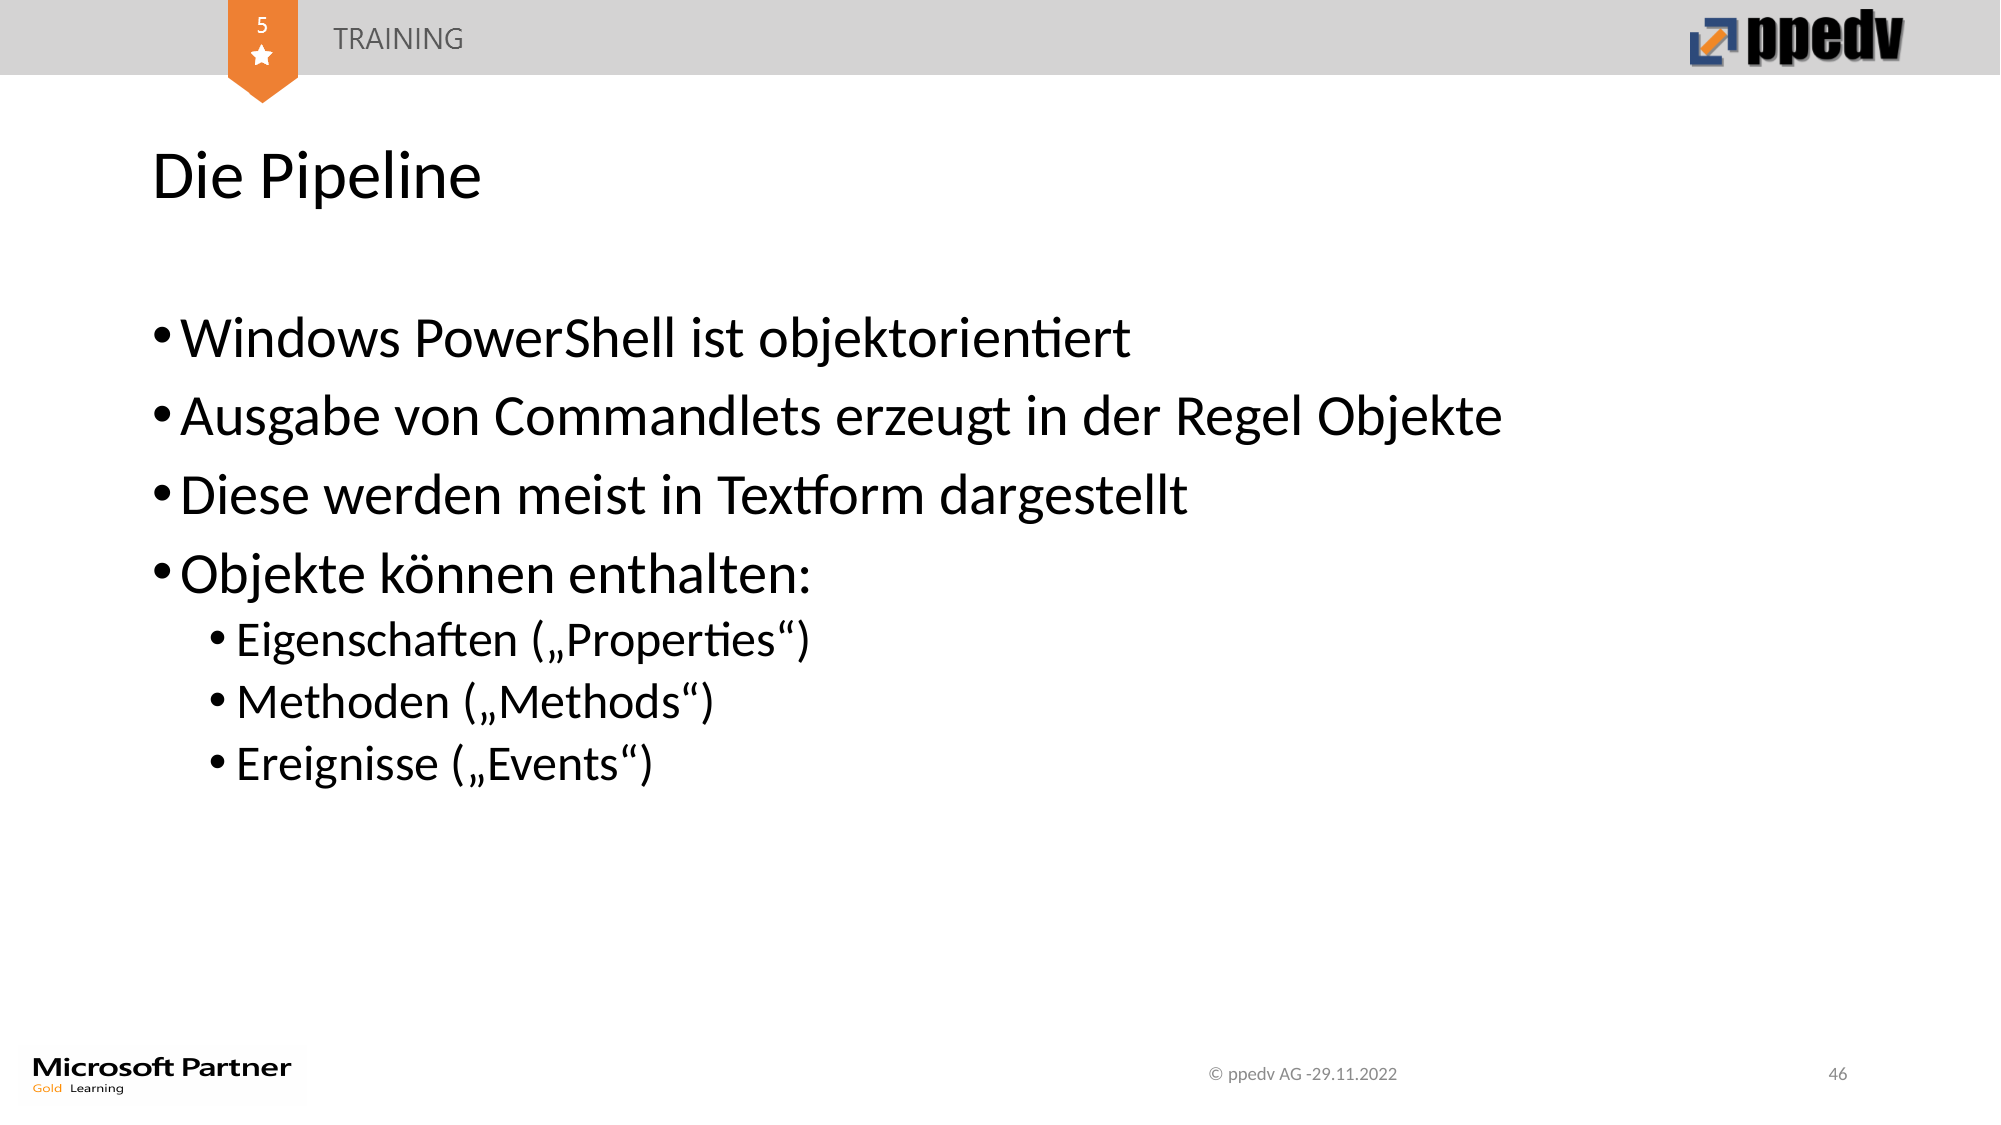

# Die Pipeline
Windows PowerShell ist objektorientiert
Ausgabe von Commandlets erzeugt in der Regel Objekte
Diese werden meist in Textform dargestellt
Objekte können enthalten:
Eigenschaften („Properties“)
Methoden („Methods“)
Ereignisse („Events“)
© ppedv AG -29.11.2022
46